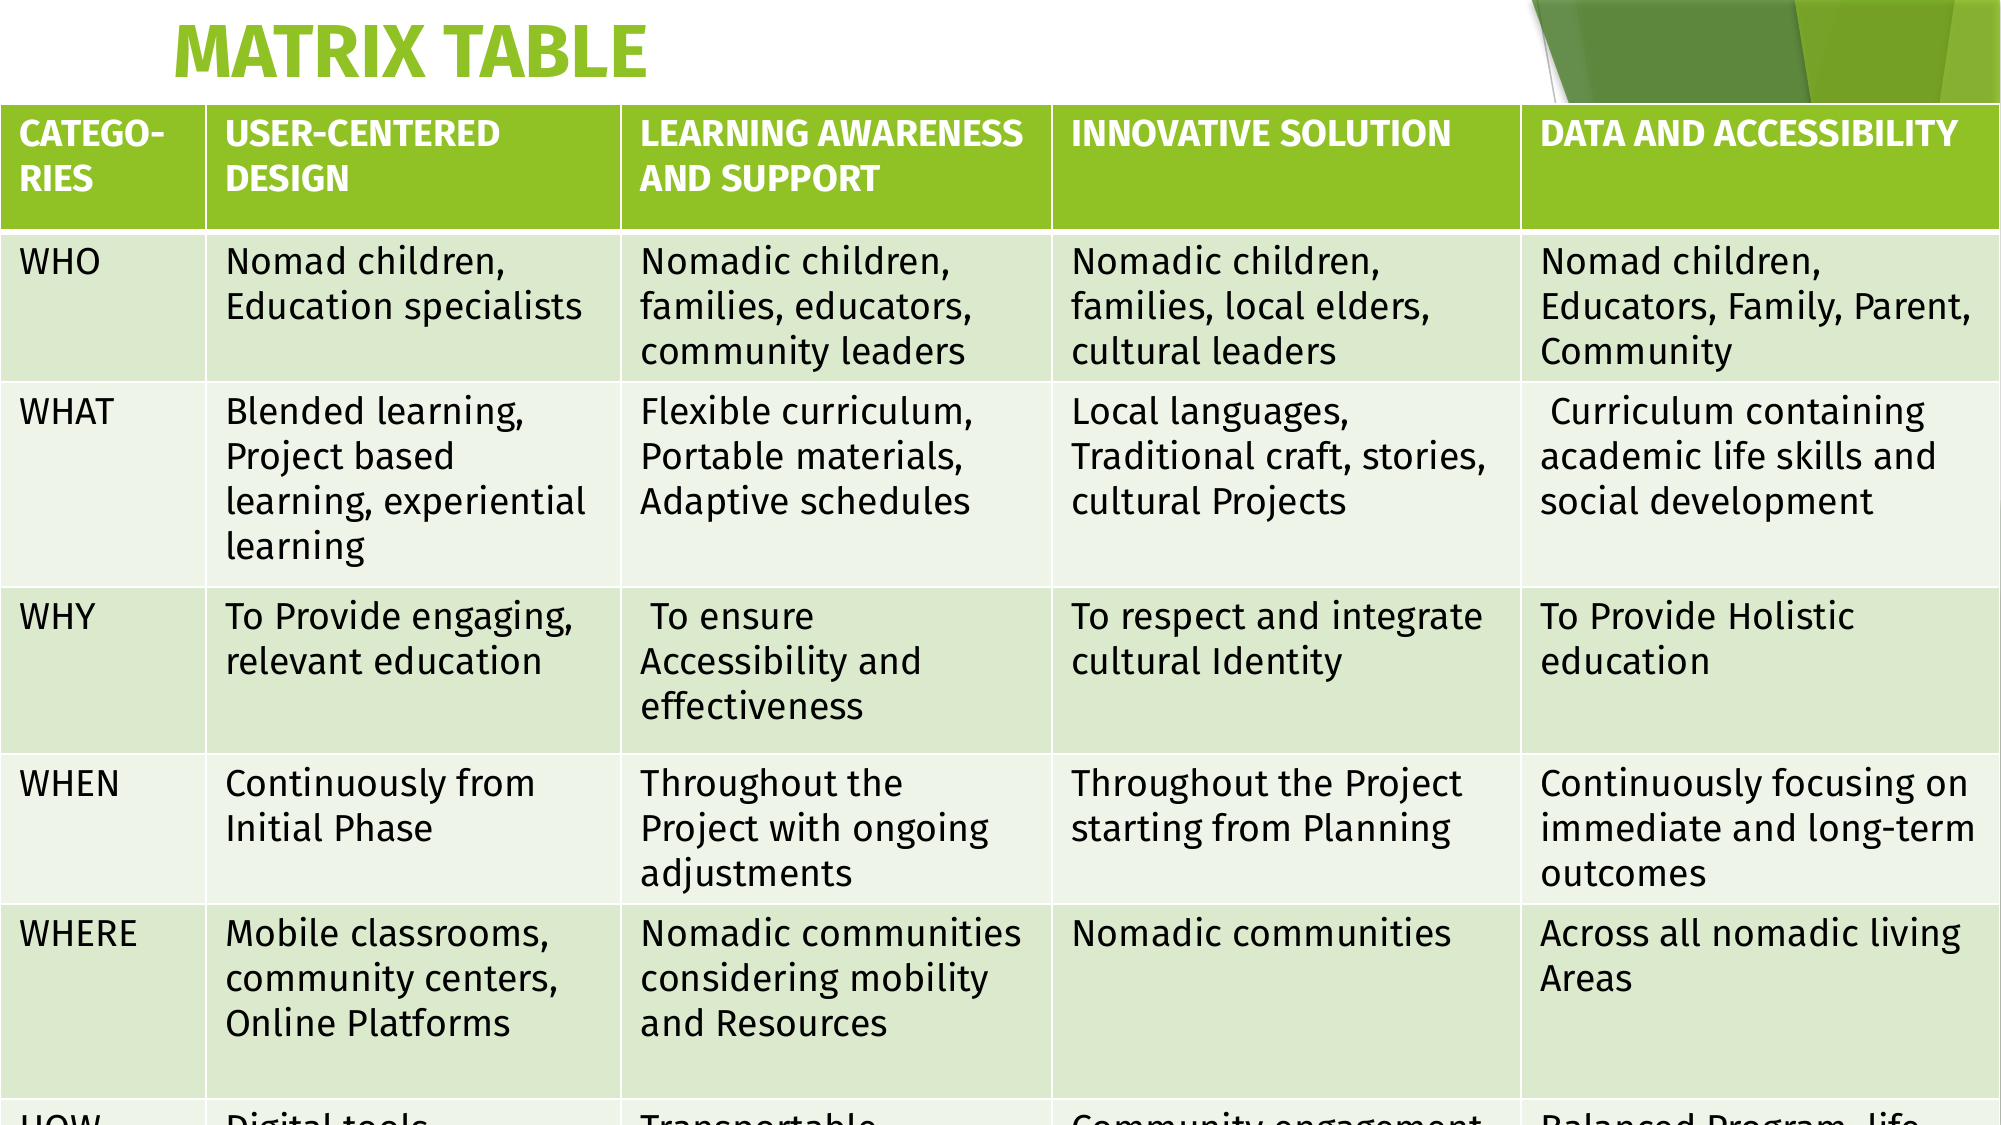

# MATRIX TABLE
| CATEGO-RIES | USER-CENTERED DESIGN | LEARNING AWARENESS AND SUPPORT | INNOVATIVE SOLUTION | DATA AND ACCESSIBILITY |
| --- | --- | --- | --- | --- |
| WHO | Nomad children, Education specialists | Nomadic children, families, educators, community leaders | Nomadic children, families, local elders, cultural leaders | Nomad children, Educators, Family, Parent, Community |
| WHAT | Blended learning, Project based learning, experiential learning | Flexible curriculum, Portable materials, Adaptive schedules | Local languages, Traditional craft, stories, cultural Projects | Curriculum containing academic life skills and social development |
| WHY | To Provide engaging, relevant education | To ensure Accessibility and effectiveness | To respect and integrate cultural Identity | To Provide Holistic education |
| WHEN | Continuously from Initial Phase | Throughout the Project with ongoing adjustments | Throughout the Project starting from Planning | Continuously focusing on immediate and long-term outcomes |
| WHERE | Mobile classrooms, community centers, Online Platforms | Nomadic communities considering mobility and Resources | Nomadic communities | Across all nomadic living Areas |
| HOW | Digital tools, Interactive methods, hands on activities, training educators | Transportable modules integrating local cultural, community sites | Community engagement, Cultural studies, festival story telling | Balanced Program, life skill workshop, counseling and regular assessment |